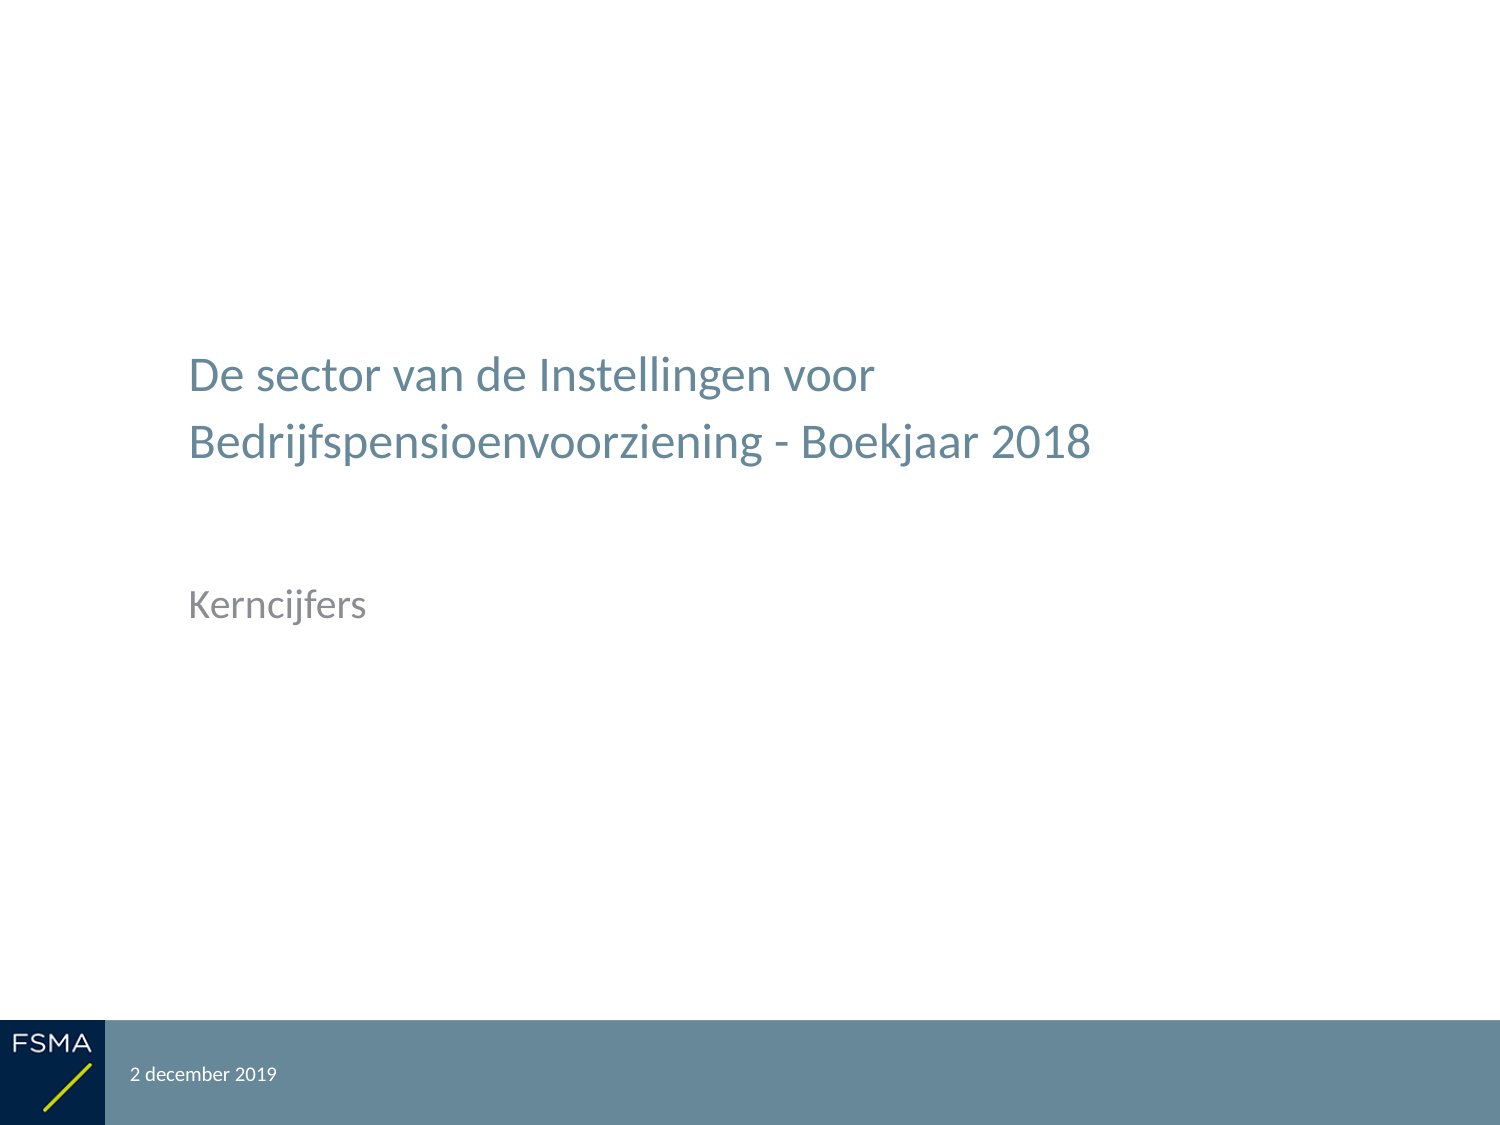

# De sector van de Instellingen voor Bedrijfspensioenvoorziening - Boekjaar 2018
Kerncijfers
2 december 2019
Rapportering over het boekjaar 2018
5